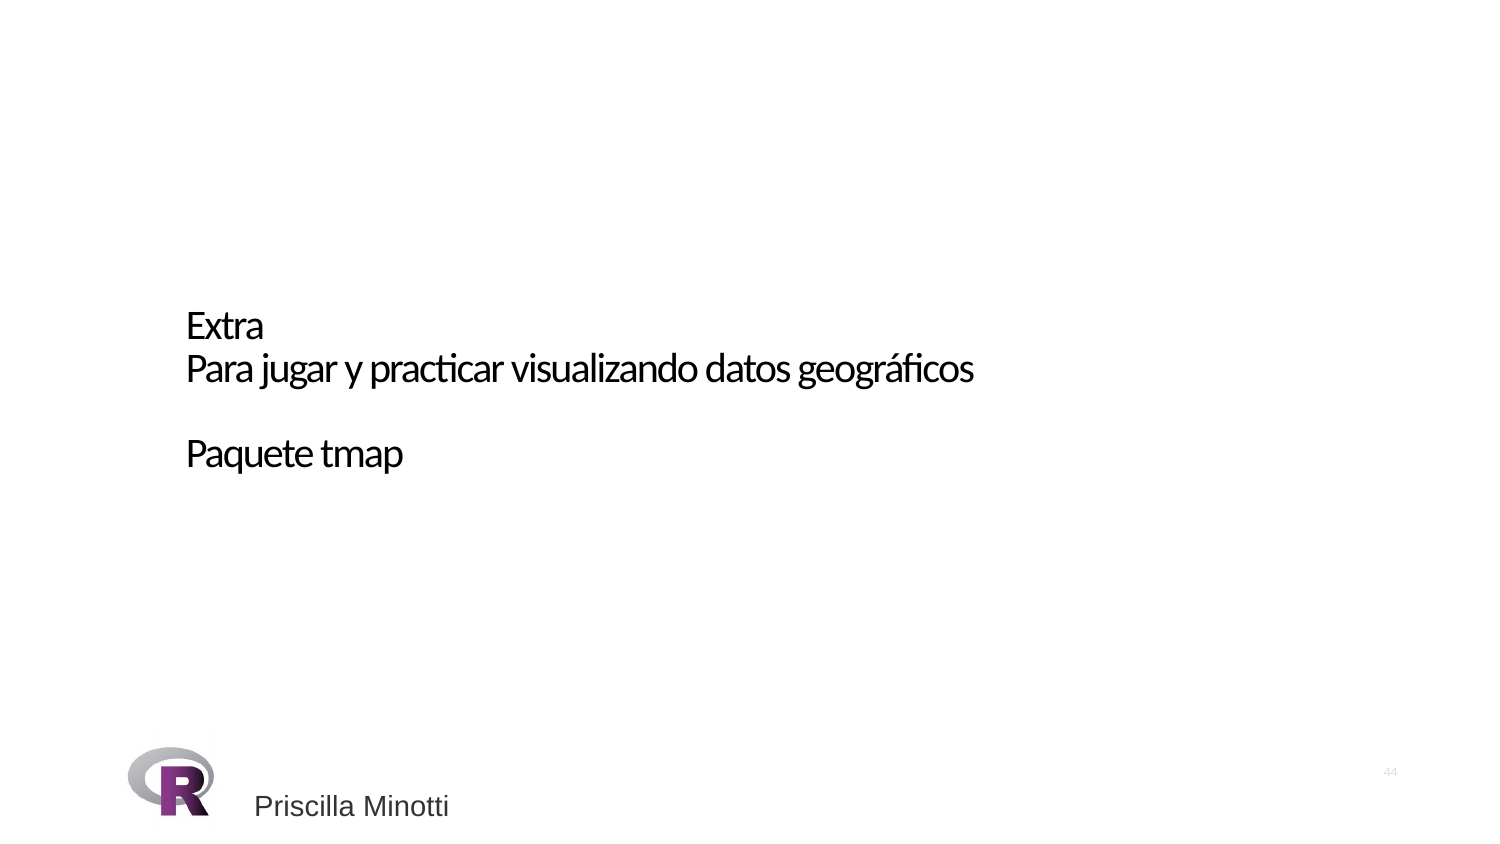

# Extra Para jugar y practicar visualizando datos geográficos Paquete tmap
44
Priscilla Minotti